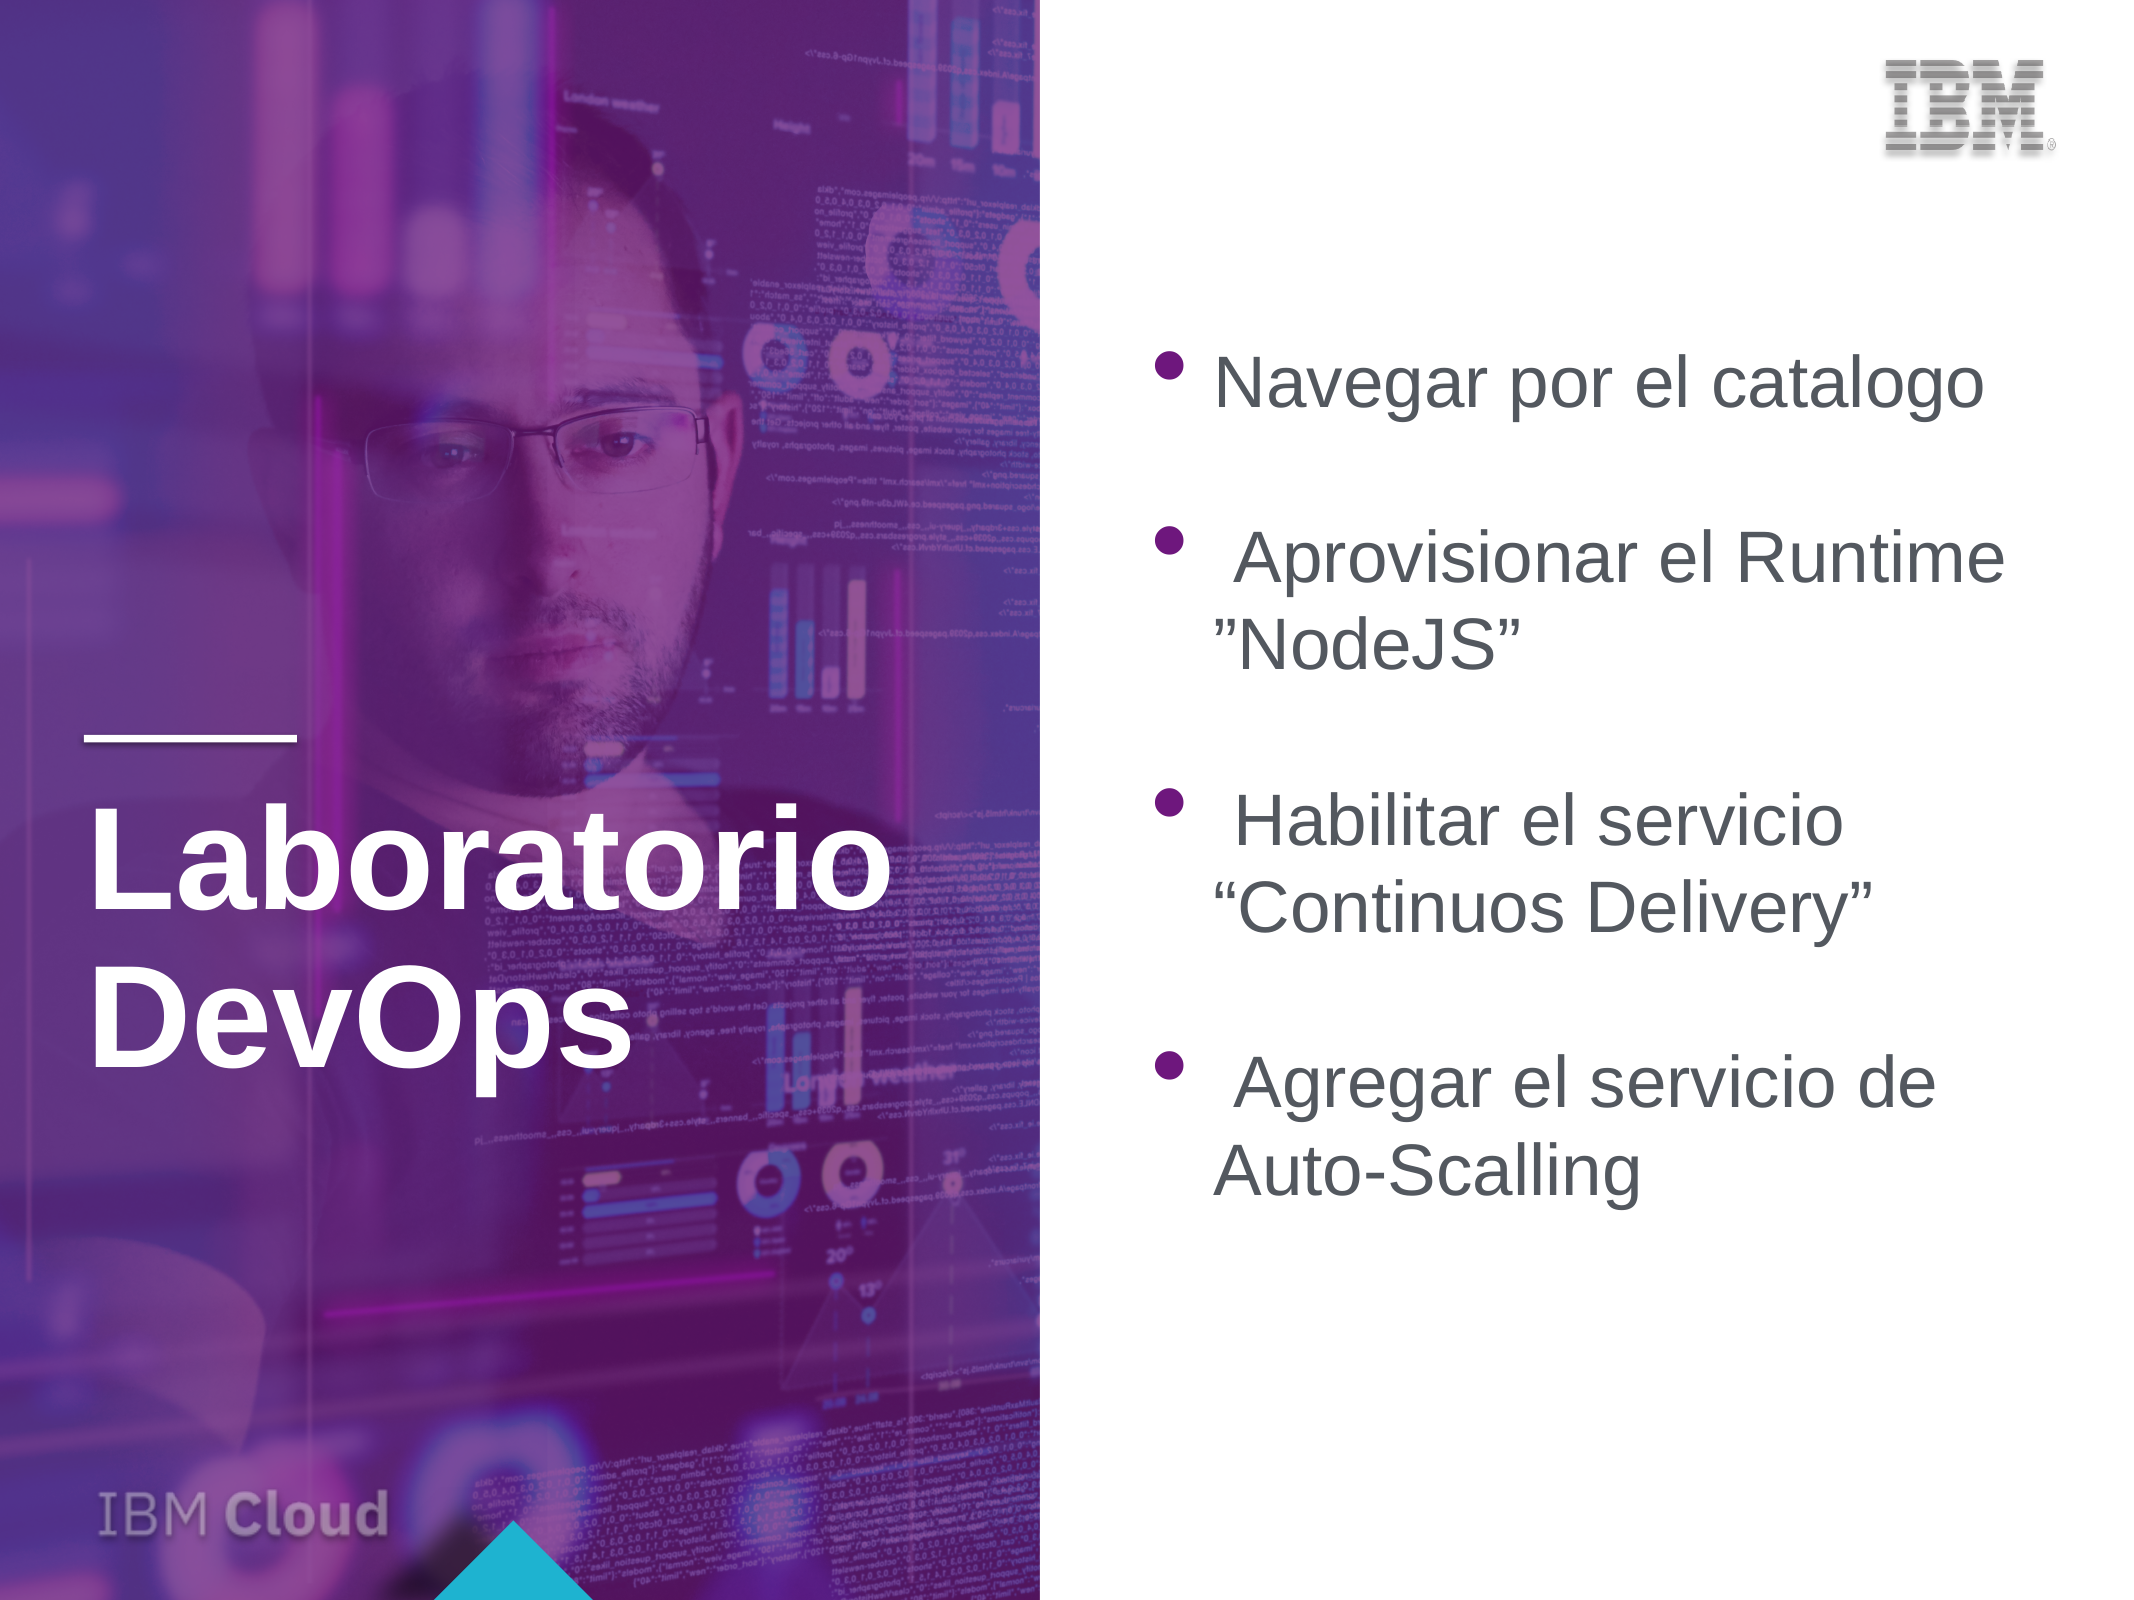

Navegar por el catalogo

 Aprovisionar el Runtime ”NodeJS”

 Habilitar el servicio “Continuos Delivery”

 Agregar el servicio de Auto-Scalling

Laboratorio DevOps